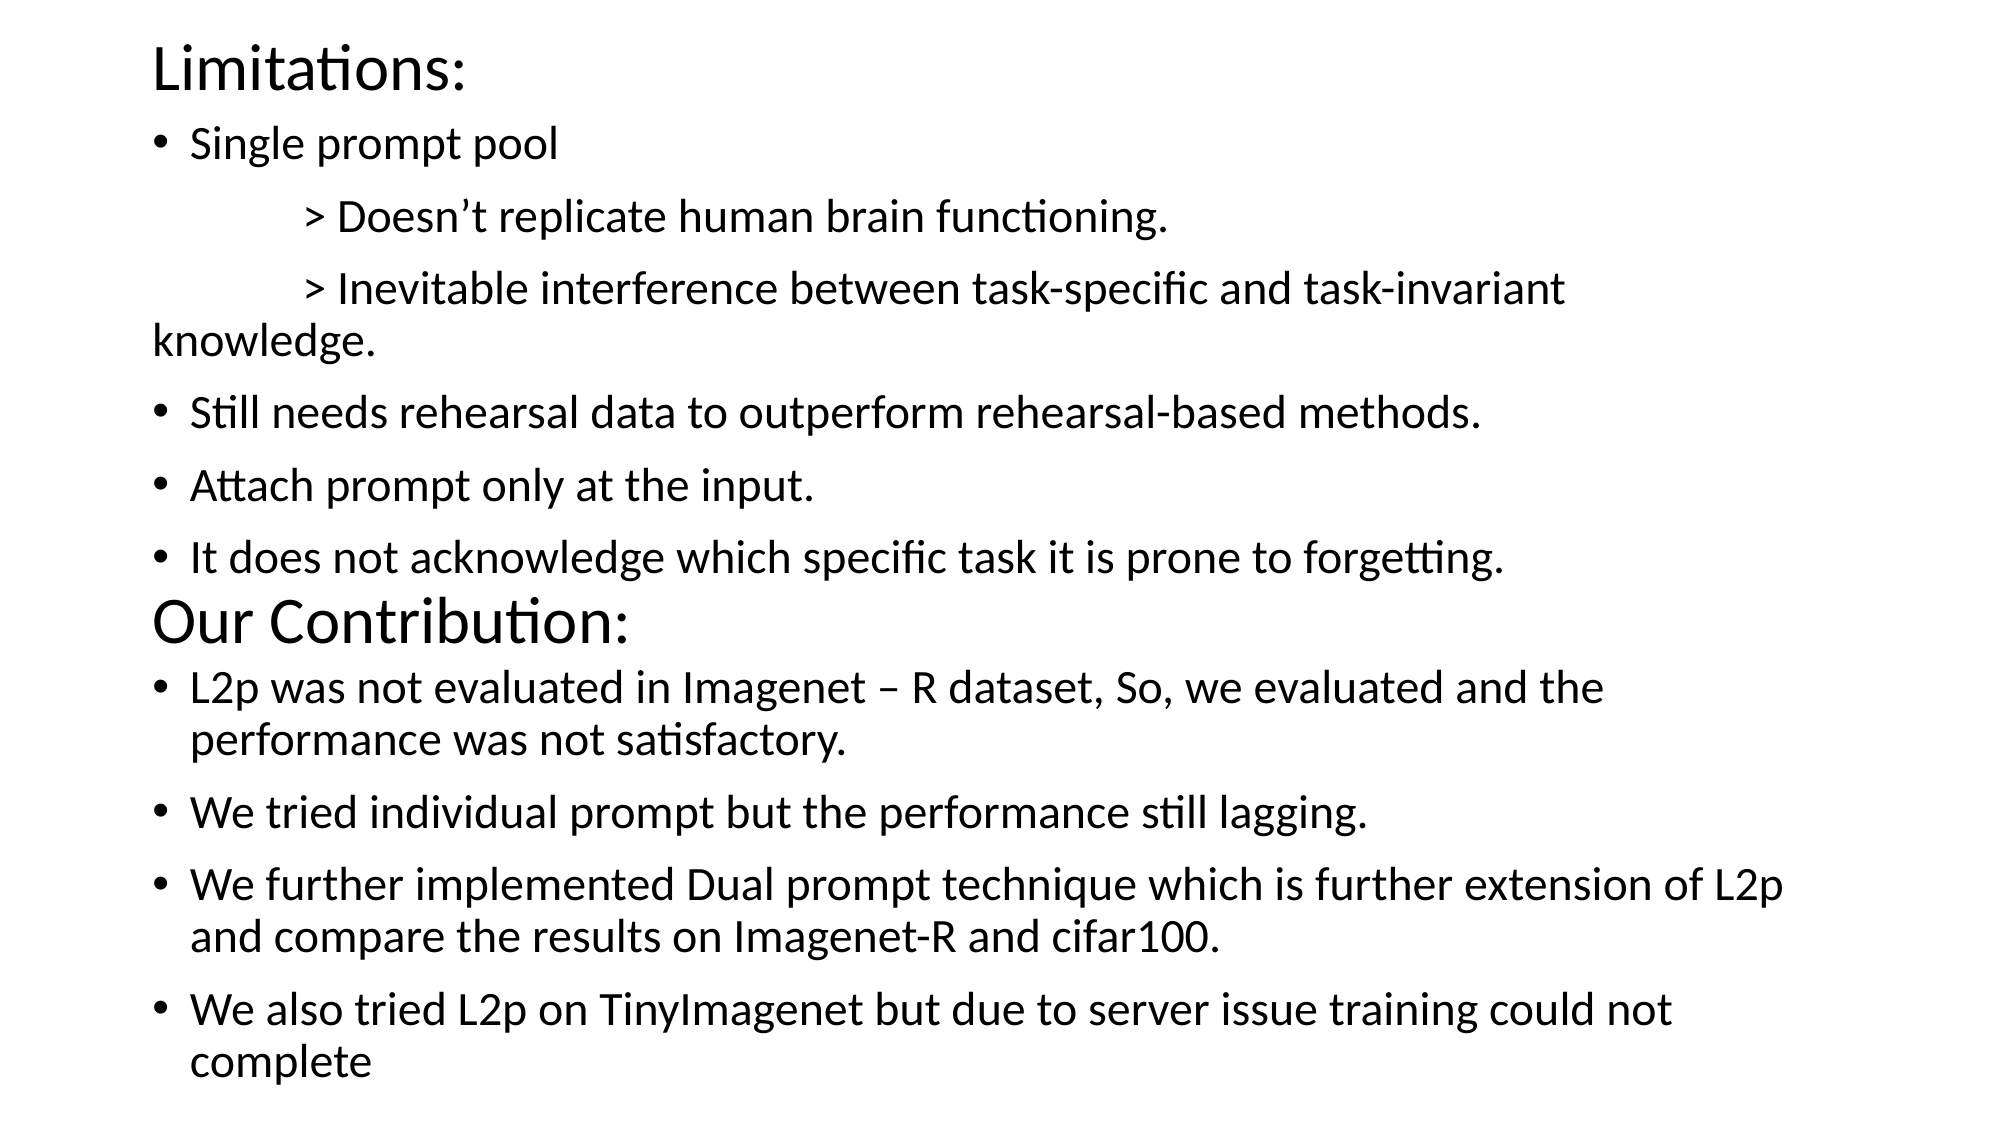

# Limitations:
Single prompt pool
	> Doesn’t replicate human brain functioning.
	> Inevitable interference between task-specific and task-invariant 		knowledge.
Still needs rehearsal data to outperform rehearsal-based methods.
Attach prompt only at the input.
It does not acknowledge which specific task it is prone to forgetting.

Our Contribution:
L2p was not evaluated in Imagenet – R dataset, So, we evaluated and the performance was not satisfactory.
We tried individual prompt but the performance still lagging.
We further implemented Dual prompt technique which is further extension of L2p and compare the results on Imagenet-R and cifar100.
We also tried L2p on TinyImagenet but due to server issue training could not complete